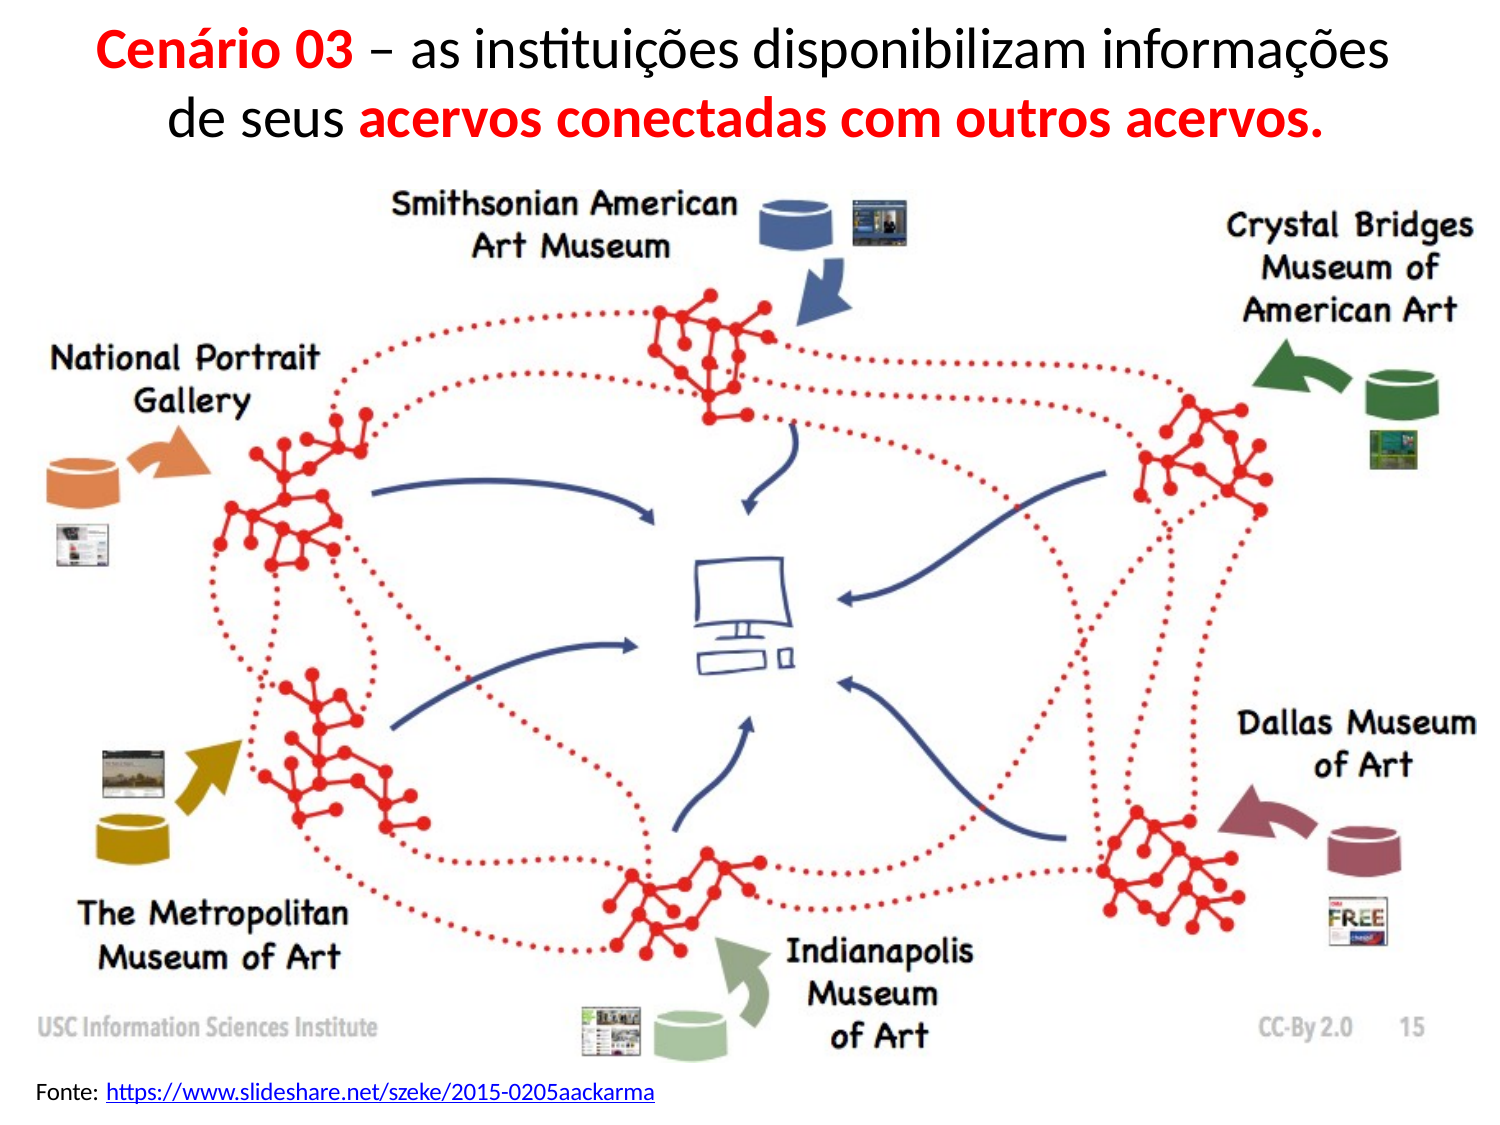

# Cenário 03 – as instituições disponibilizam informações  de seus acervos conectadas com outros acervos.

Fonte: https://www.slideshare.net/szeke/2015-0205aackarma